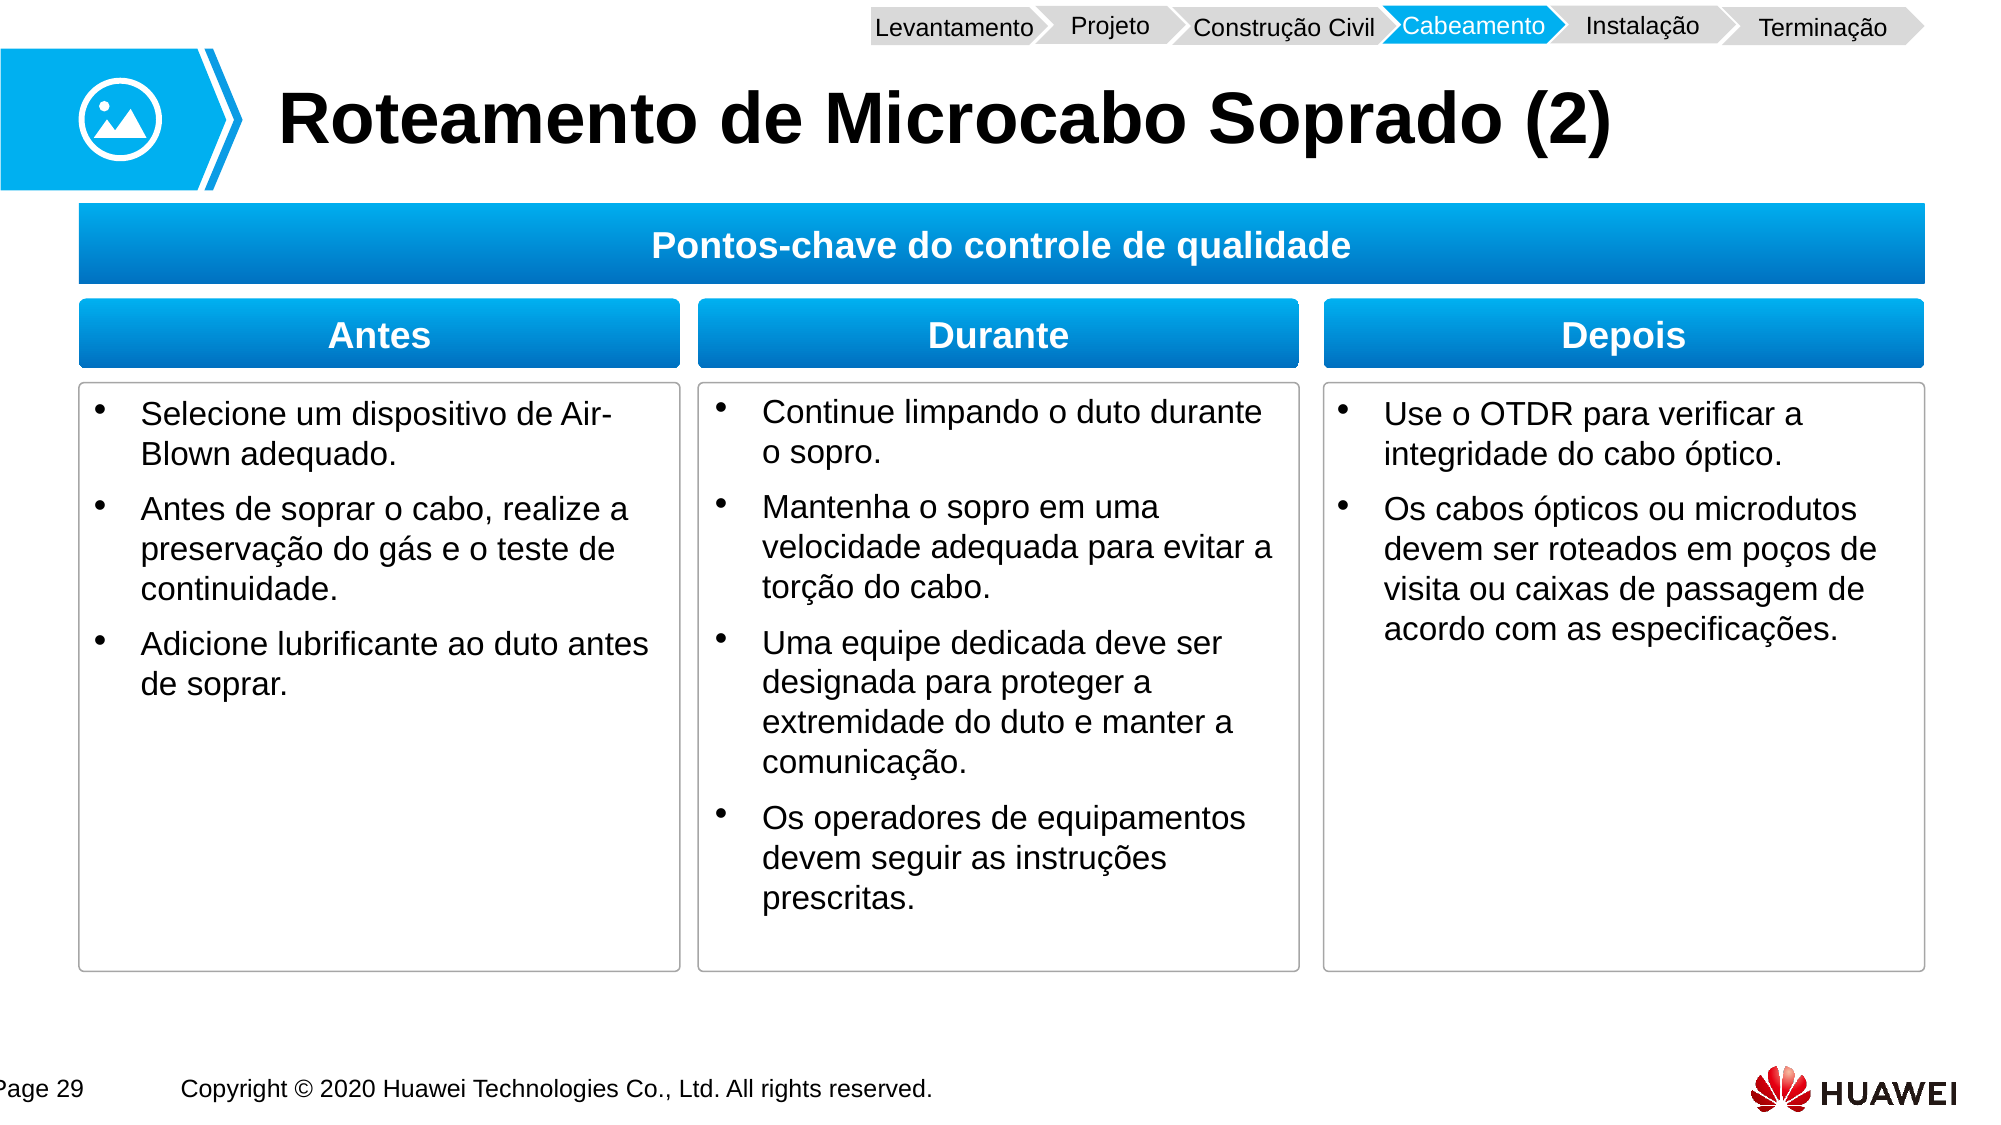

Cabeamento
Instalação
Projeto
Levantamento
Terminação
Construção Civil
# Roteamento de Microcabo Soprado (2)
Pontos-chave do controle de qualidade
Antes
Depois
Durante

Continue limpando o duto durante o sopro.
Mantenha o sopro em uma velocidade adequada para evitar a torção do cabo.
Uma equipe dedicada deve ser designada para proteger a extremidade do duto e manter a comunicação.
Os operadores de equipamentos devem seguir as instruções prescritas.
Selecione um dispositivo de Air-Blown adequado.
Antes de soprar o cabo, realize a preservação do gás e o teste de continuidade.
Adicione lubrificante ao duto antes de soprar.
Use o OTDR para verificar a integridade do cabo óptico.
Os cabos ópticos ou microdutos devem ser roteados em poços de visita ou caixas de passagem de acordo com as especificações.